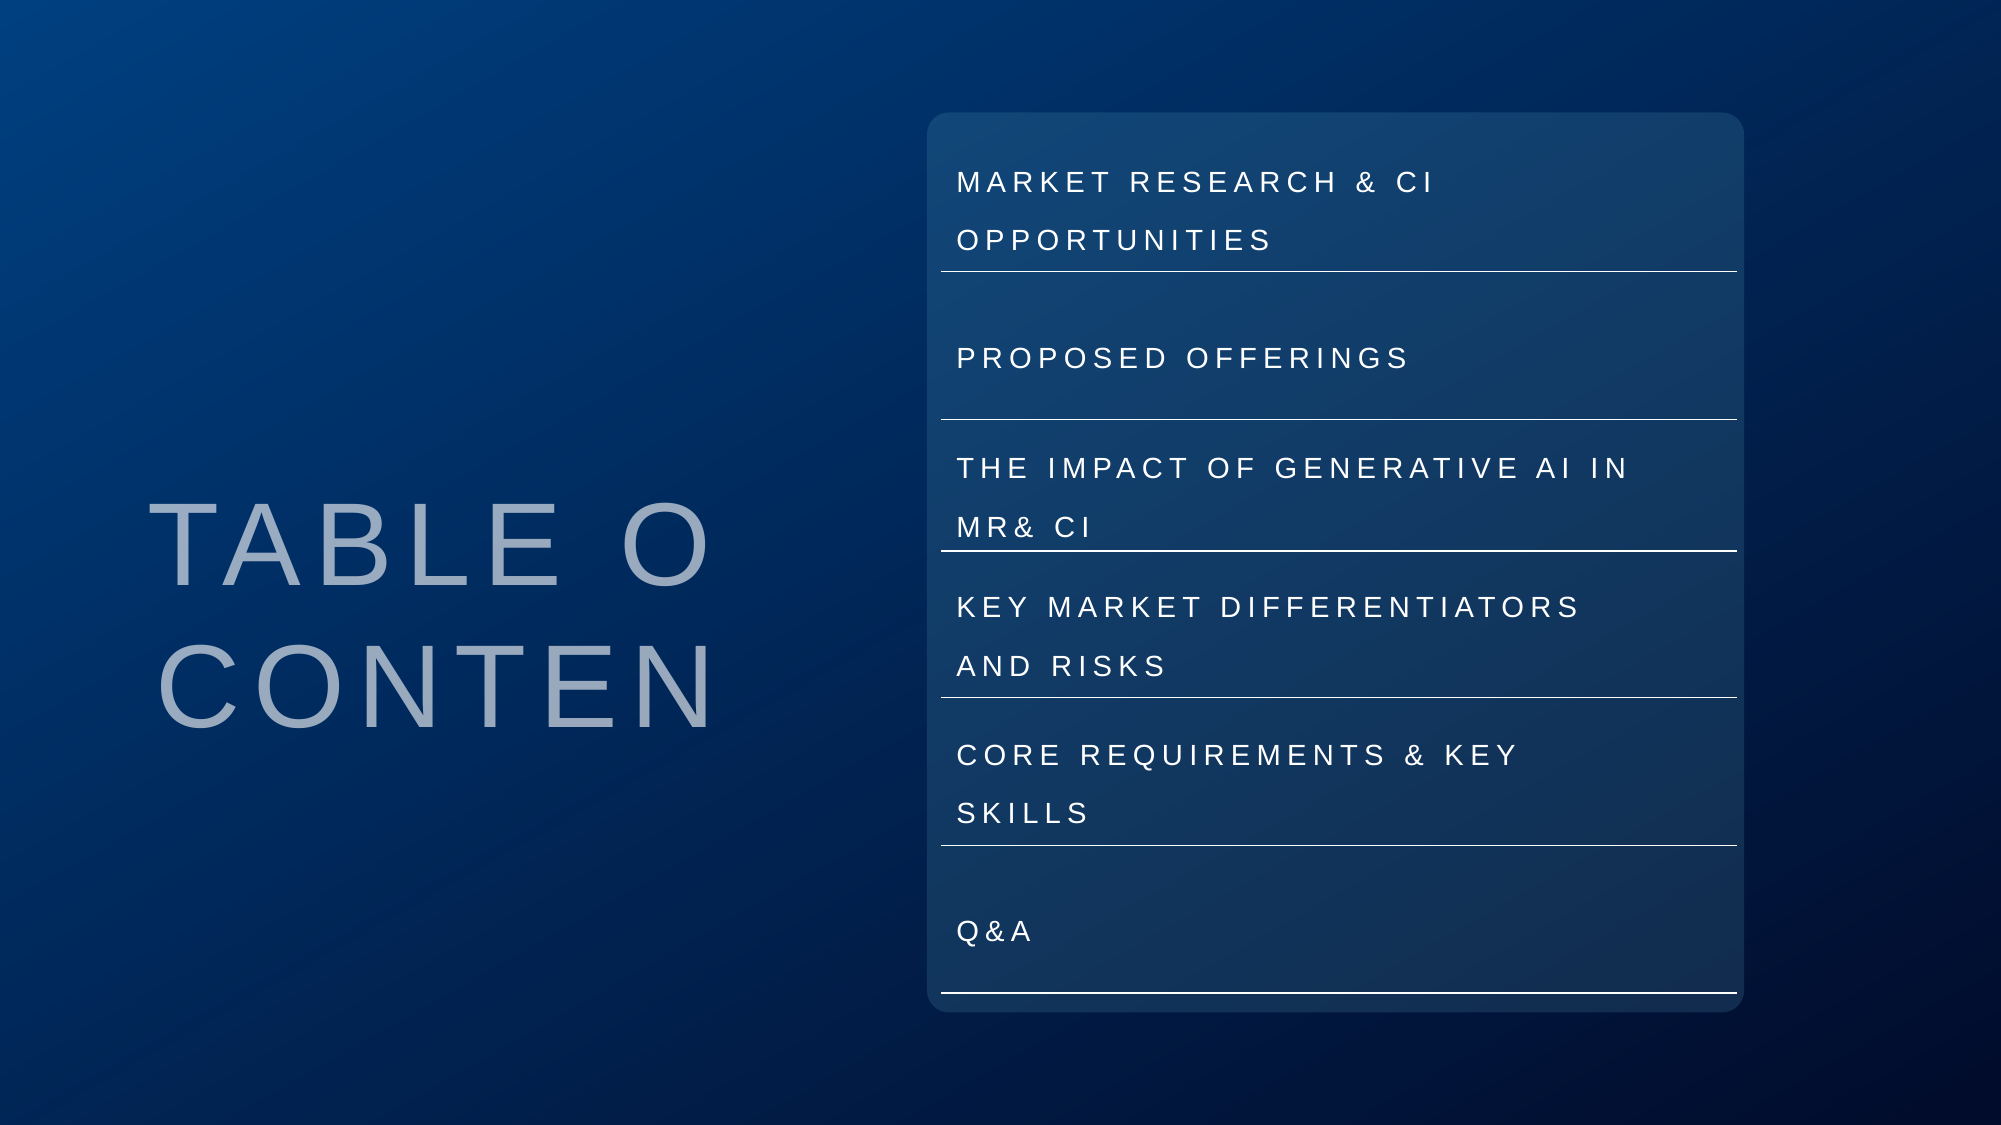

| MARKET RESEARCH & CI OPPORTUNITIES |  |
| --- | --- |
| PROPOSED OFFERINGS |  |
| THE IMPACT OF GENERATIVE AI IN MR& CI |  |
| KEY MARKET DIFFERENTIATORS AND RISKS |  |
| CORE REQUIREMENTS & KEY SKILLS |  |
| Q&A |  |
TABLE OF CONTENT